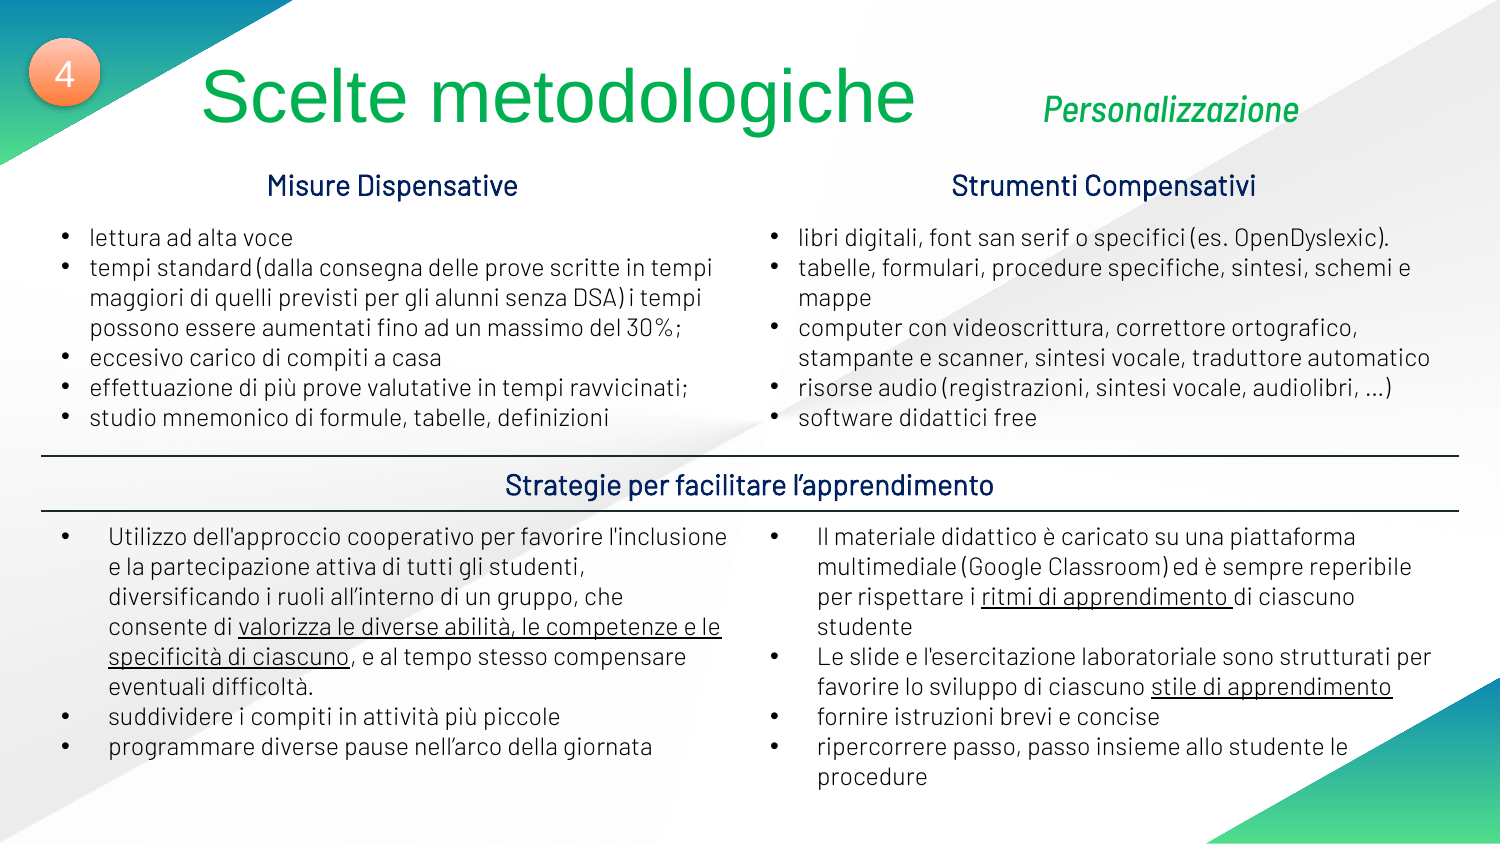

4
Scelte metodologiche      Personalizzazione
| Misure Dispensative | Strumenti Compensativi |
| --- | --- |
| lettura ad alta voce tempi standard (dalla consegna delle prove scritte in tempi maggiori di quelli previsti per gli alunni senza DSA) i tempi possono essere aumentati fino ad un massimo del 30%; eccesivo carico di compiti a casa effettuazione di più prove valutative in tempi ravvicinati; studio mnemonico di formule, tabelle, definizioni | libri digitali, font san serif o specifici (es. OpenDyslexic). tabelle, formulari, procedure specifiche, sintesi, schemi e mappe computer con videoscrittura, correttore ortografico, stampante e scanner, sintesi vocale, traduttore automatico risorse audio (registrazioni, sintesi vocale, audiolibri, …) software didattici free |
| Strategie per facilitare l’apprendimento |  |
| Utilizzo dell'approccio cooperativo per favorire l'inclusione e la partecipazione attiva di tutti gli studenti, diversificando i ruoli all’interno di un gruppo, che consente di valorizza le diverse abilità, le competenze e le specificità di ciascuno, e al tempo stesso compensare eventuali difficoltà. suddividere i compiti in attività più piccole programmare diverse pause nell’arco della giornata | Il materiale didattico è caricato su una piattaforma multimediale (Google Classroom) ed è sempre reperibile per rispettare i ritmi di apprendimento di ciascuno studente Le slide e l'esercitazione laboratoriale sono strutturati per favorire lo sviluppo di ciascuno stile di apprendimento fornire istruzioni brevi e concise ripercorrere passo, passo insieme allo studente le procedure |